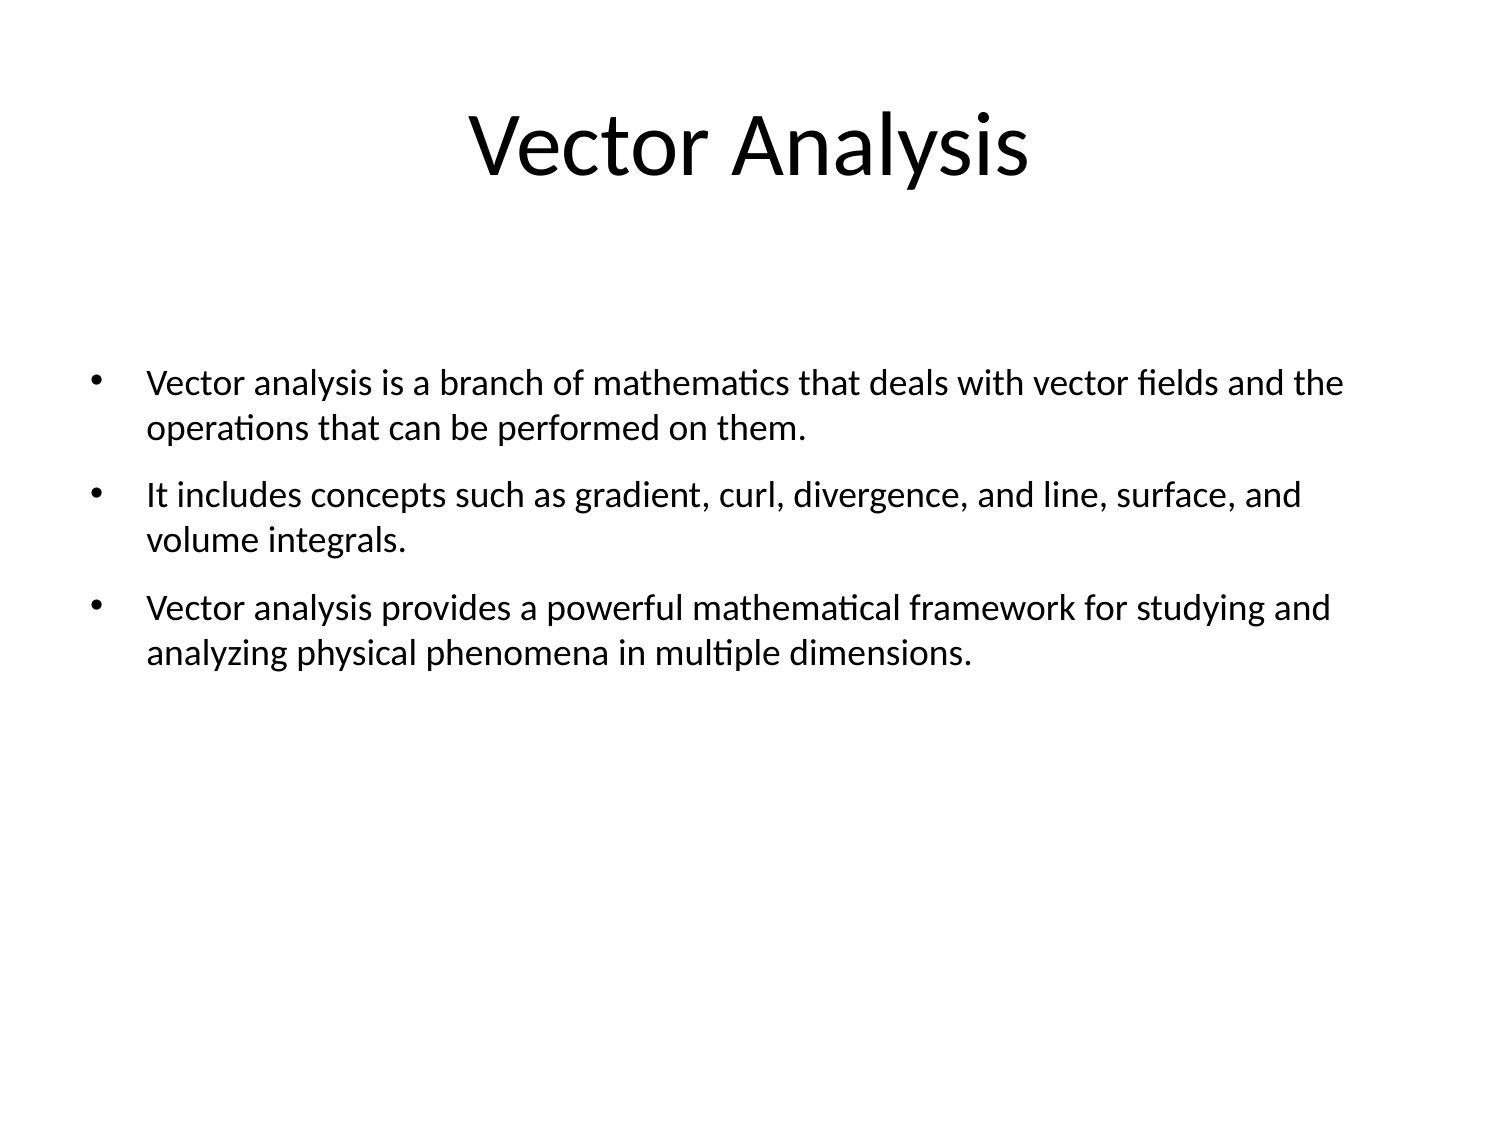

# Vector Analysis

Vector analysis is a branch of mathematics that deals with vector fields and the operations that can be performed on them.
It includes concepts such as gradient, curl, divergence, and line, surface, and volume integrals.
Vector analysis provides a powerful mathematical framework for studying and analyzing physical phenomena in multiple dimensions.